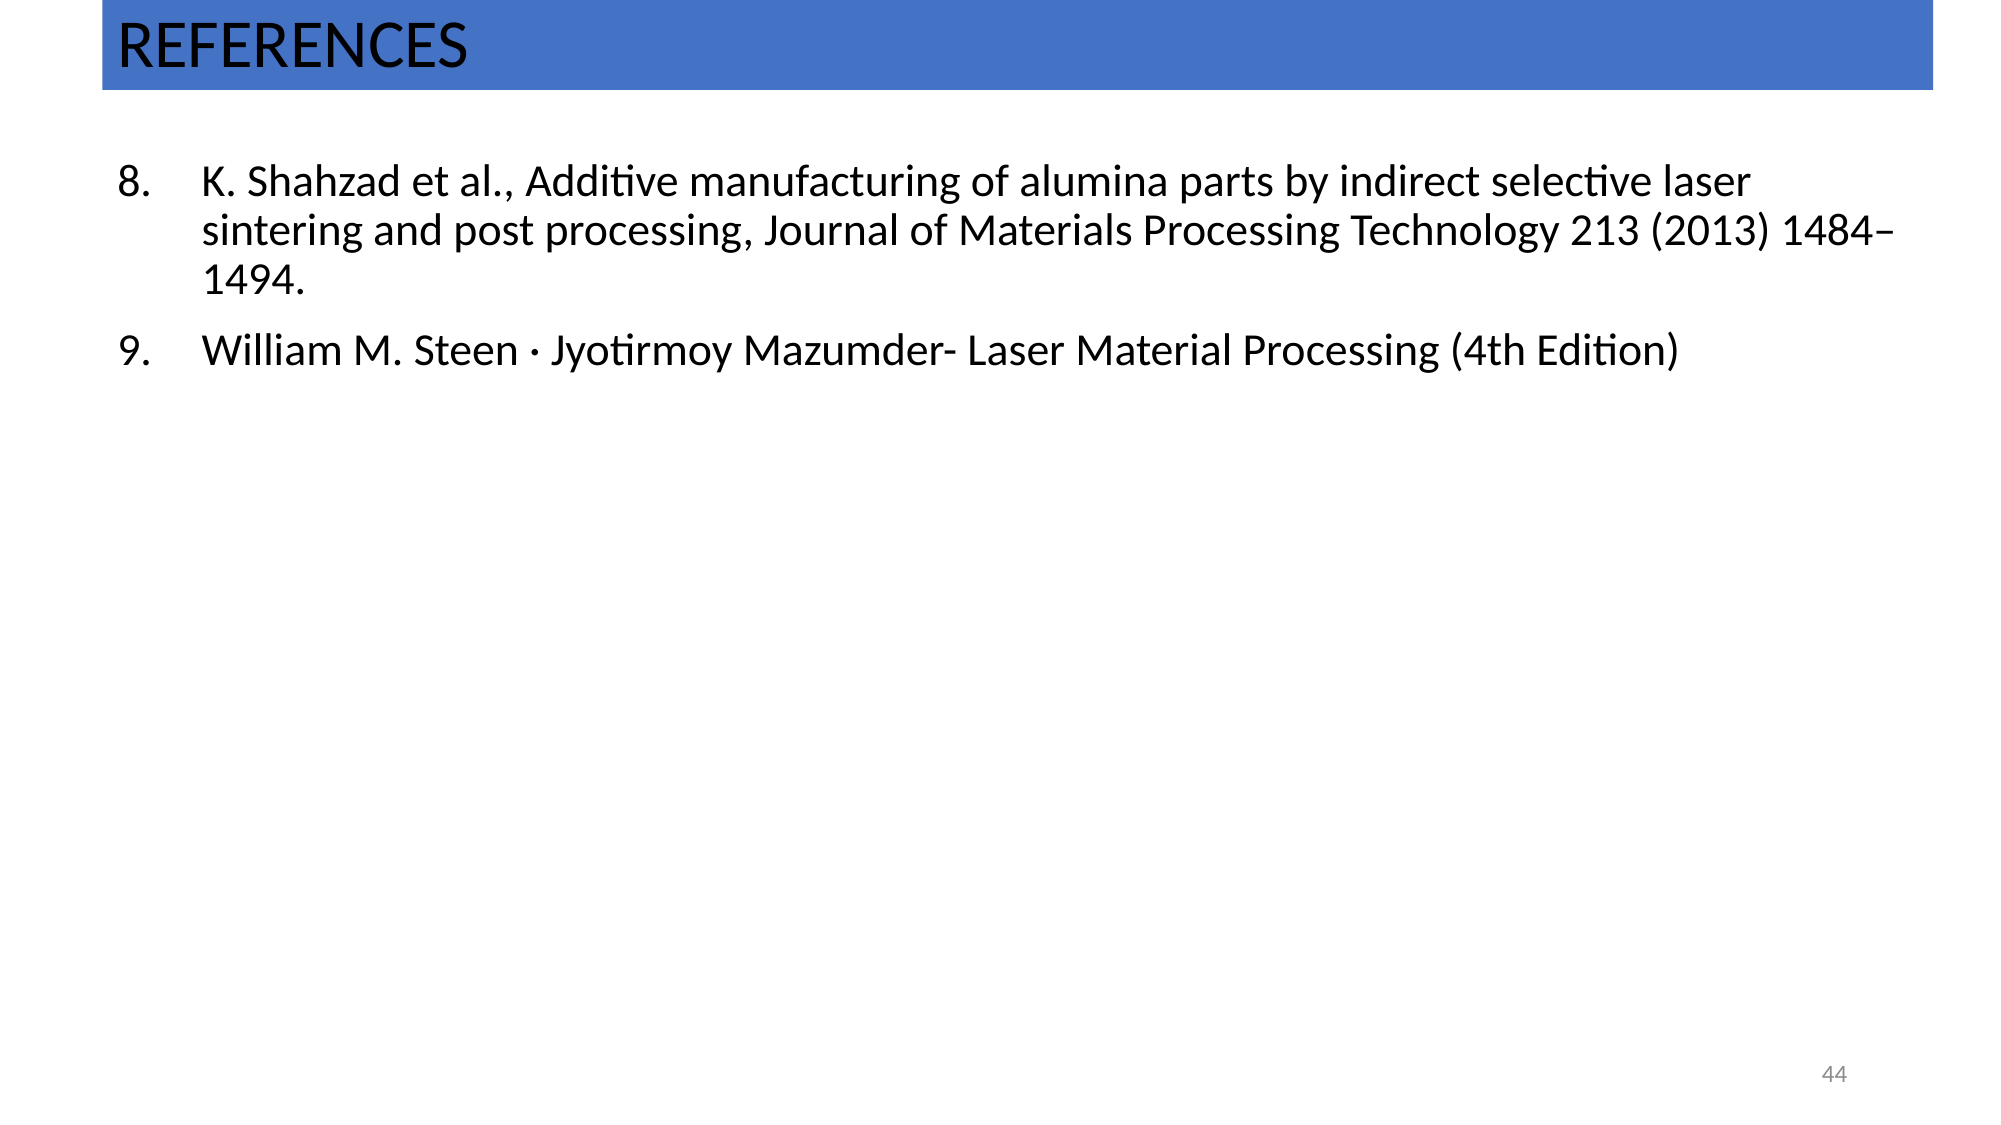

# REFERENCES
K. Shahzad et al., Additive manufacturing of alumina parts by indirect selective laser sintering and post processing, Journal of Materials Processing Technology 213 (2013) 1484– 1494.
William M. Steen · Jyotirmoy Mazumder- Laser Material Processing (4th Edition)

44